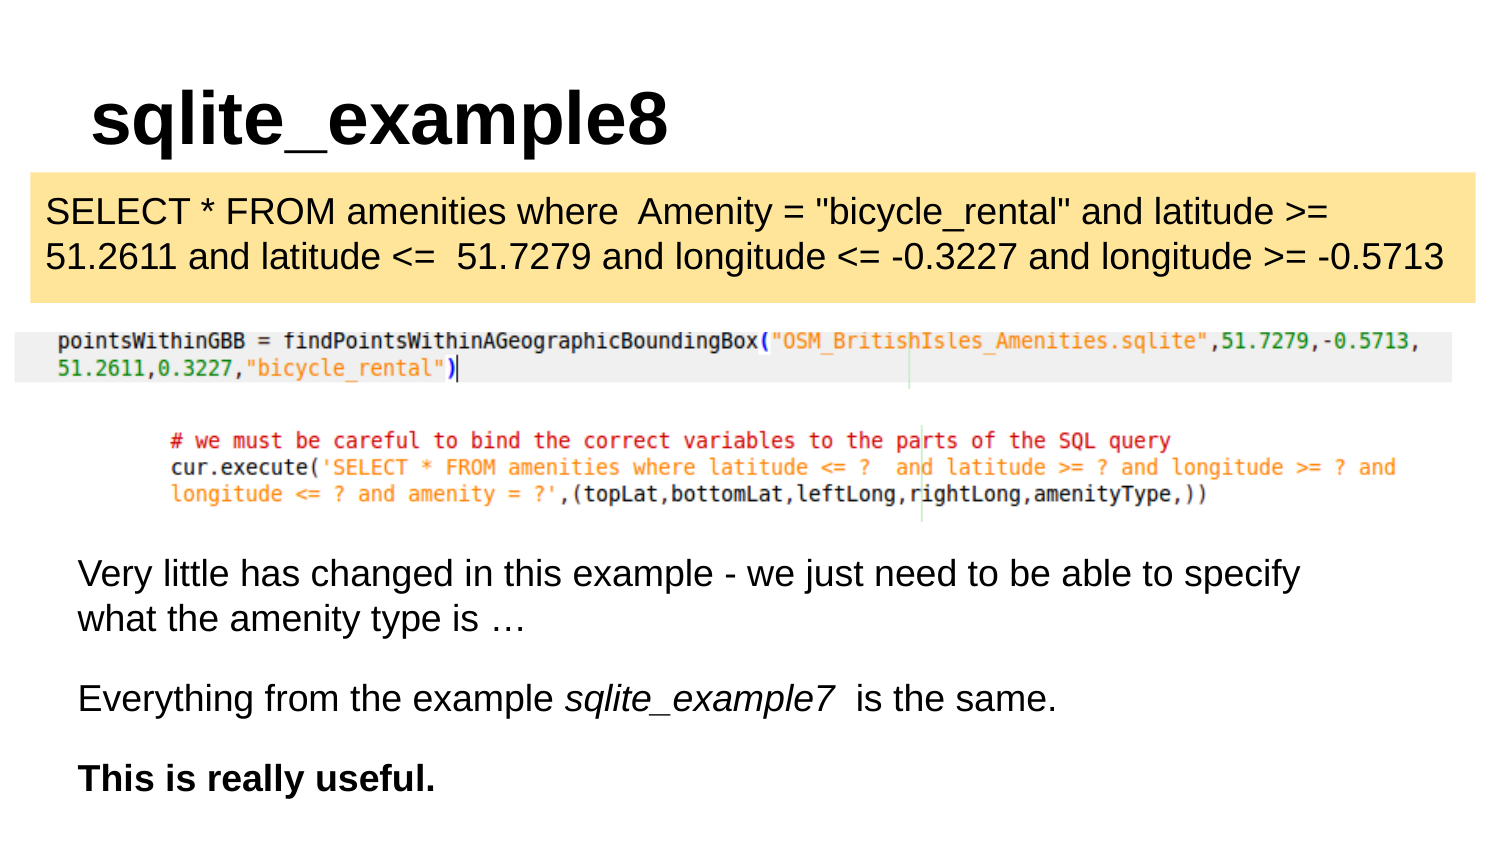

# sqlite_example8
SELECT * FROM amenities where  Amenity = "bicycle_rental" and latitude >= 51.2611 and latitude <=  51.7279 and longitude <= -0.3227 and longitude >= -0.5713

Very little has changed in this example - we just need to be able to specify what the amenity type is …

Everything from the example sqlite_example7  is the same.

This is really useful.